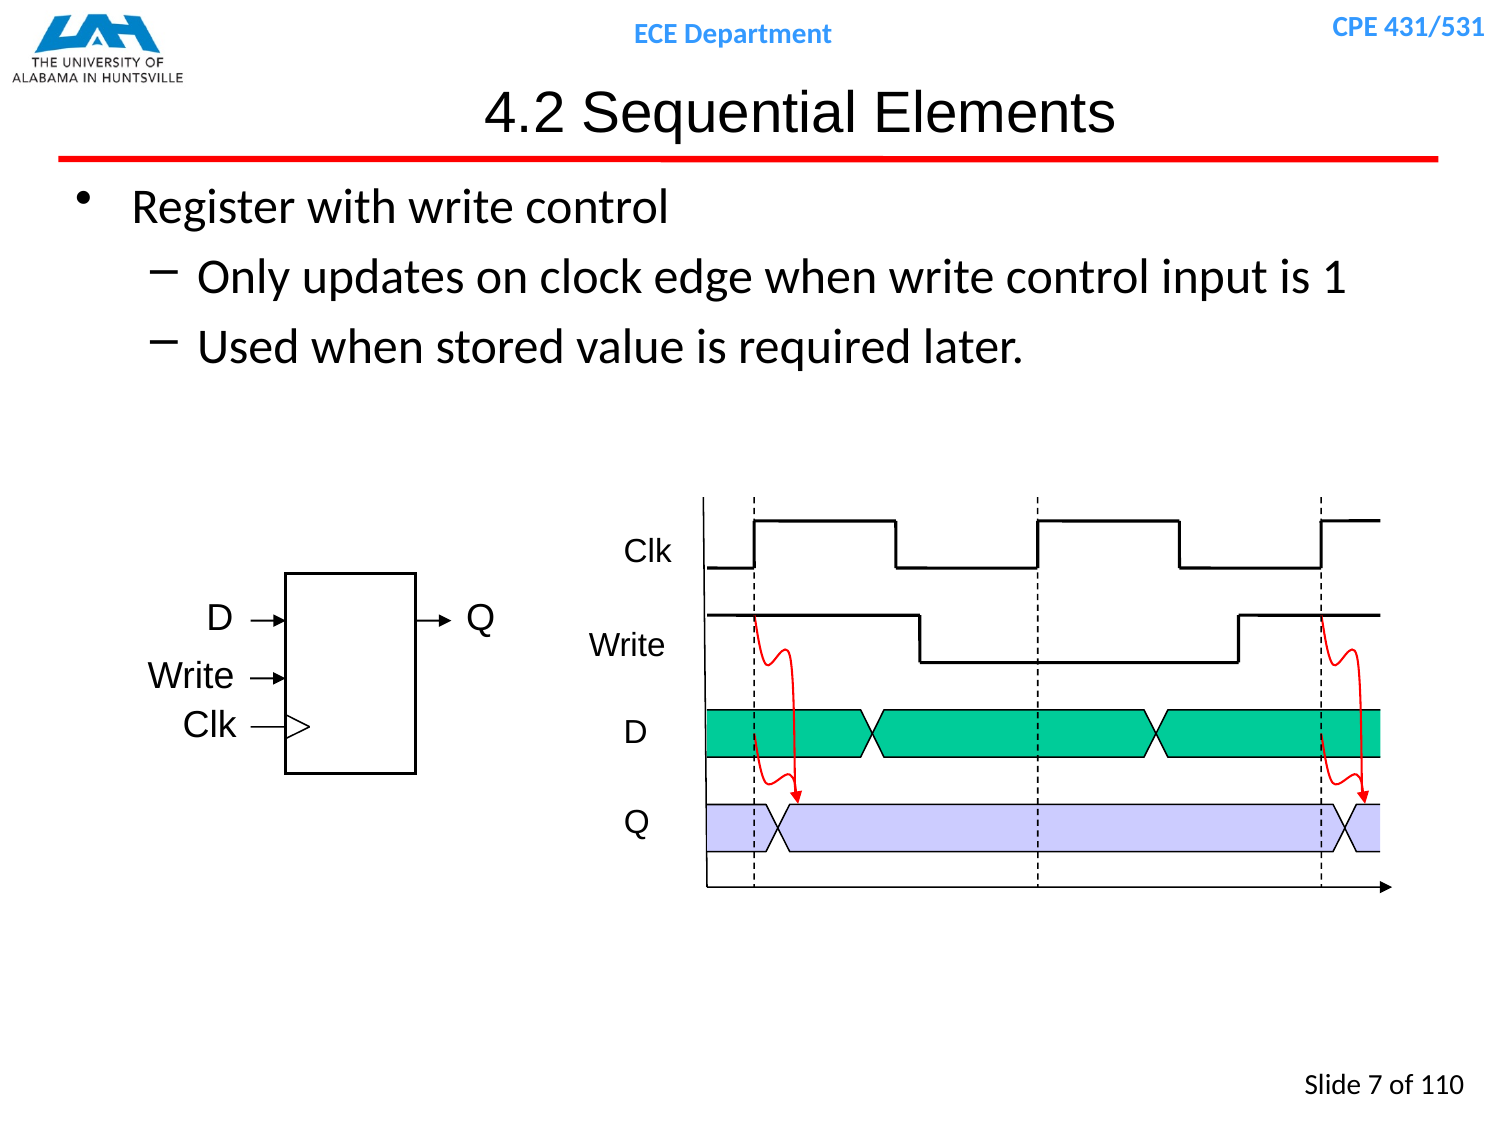

# 4.2 Sequential Elements
Register with write control
Only updates on clock edge when write control input is 1
Used when stored value is required later.

Clk

Write

D

Q

D
Q

Write

Clk